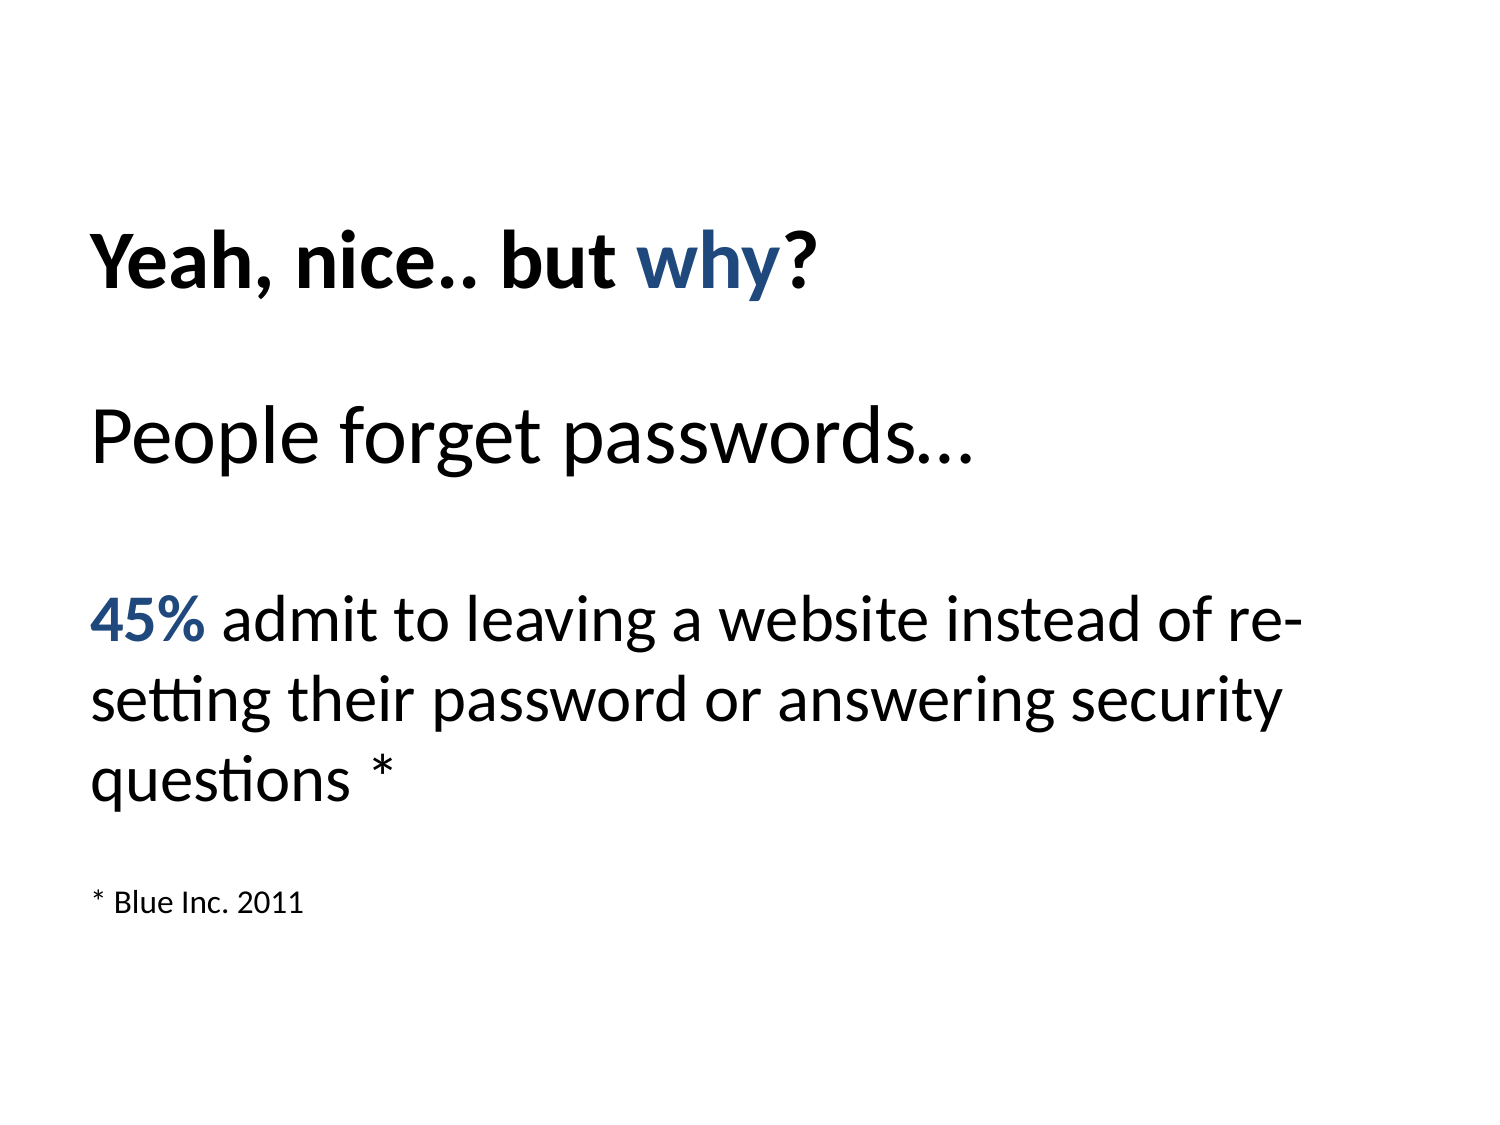

Yeah, nice.. but why?

People forget passwords…

45% admit to leaving a website instead of re-setting their password or answering security questions *

* Blue Inc. 2011